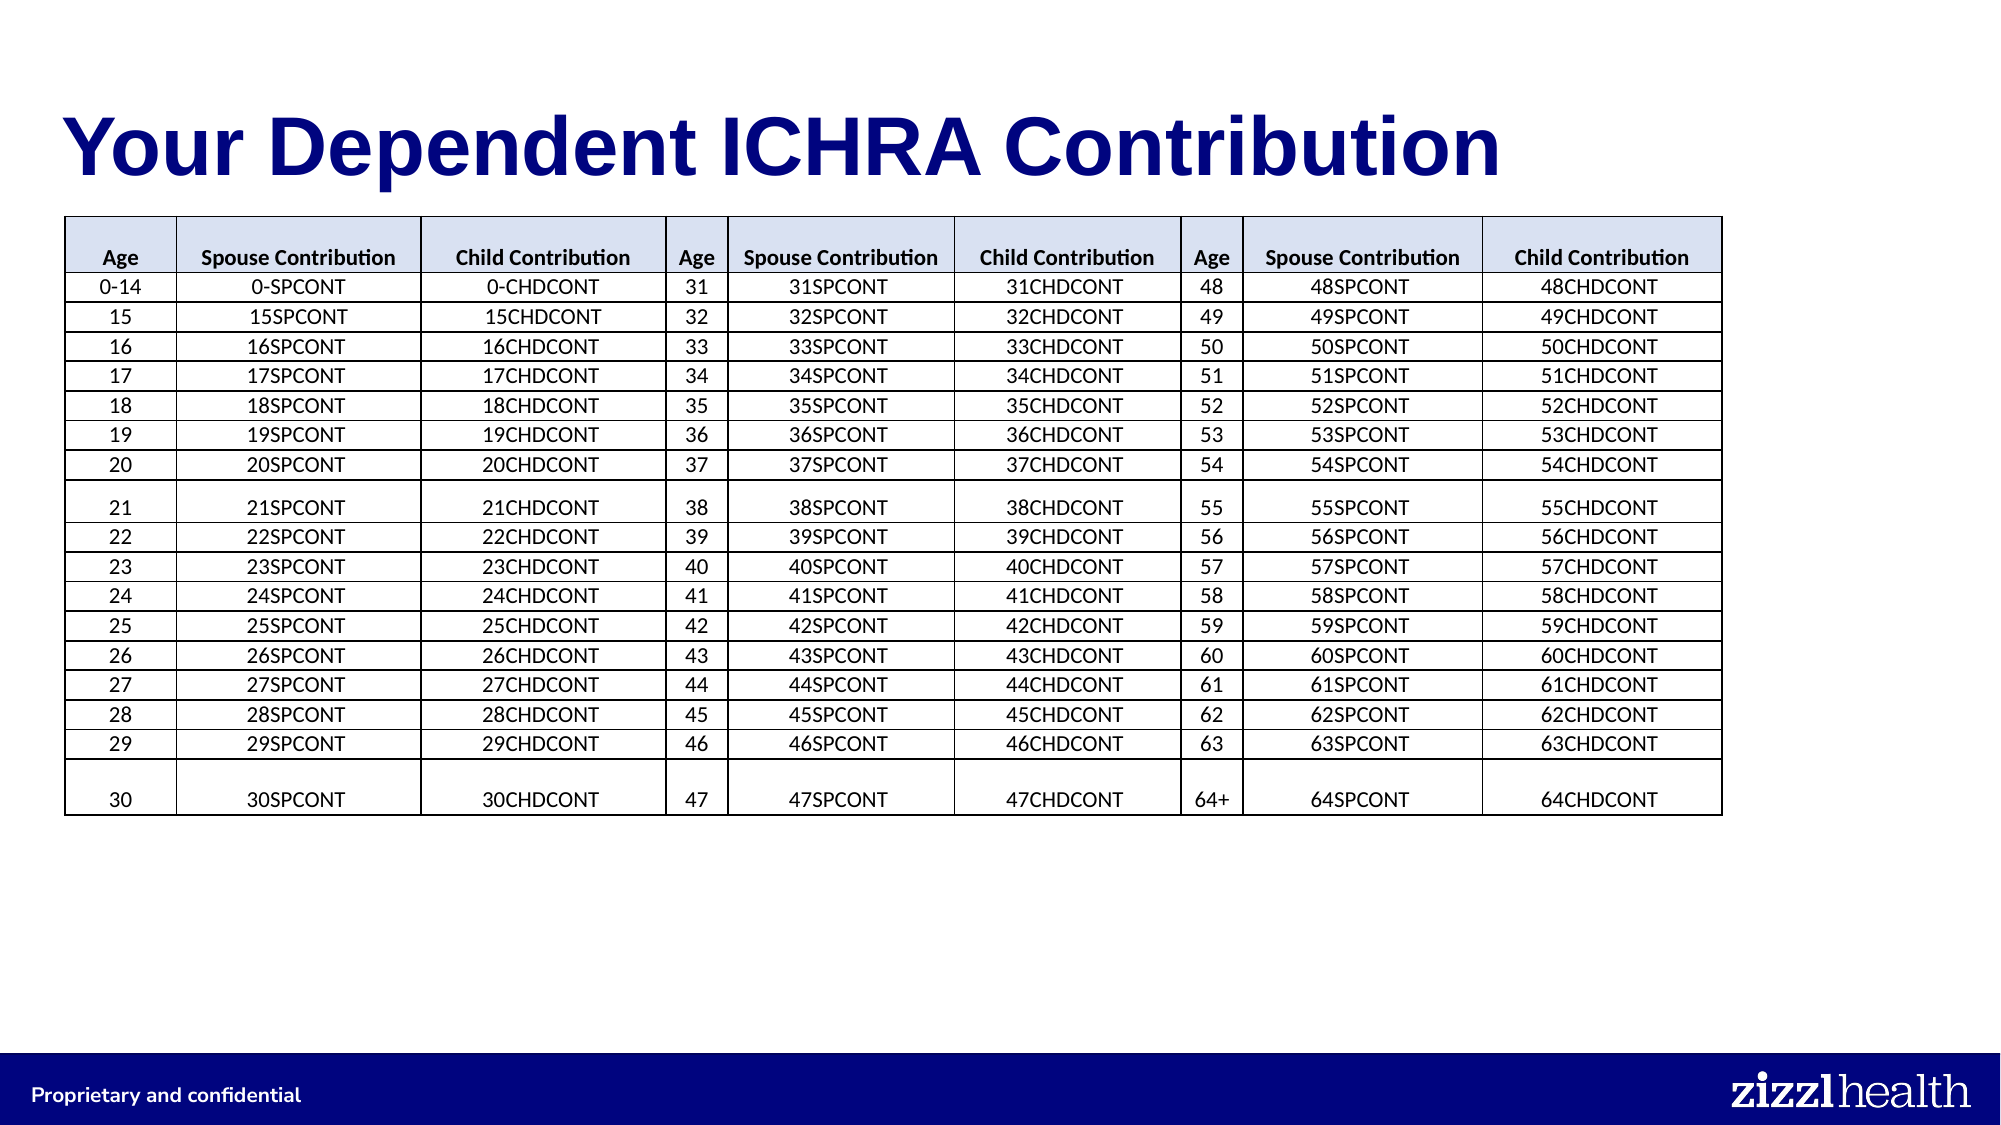

# Your Dependent ICHRA Contribution
| Age | Spouse Contribution | Child Contribution | Age | Spouse Contribution | Child Contribution | Age | Spouse Contribution | Child Contribution |
| --- | --- | --- | --- | --- | --- | --- | --- | --- |
| 0-14 | 0-SPCONT | 0-CHDCONT | 31 | 31SPCONT | 31CHDCONT | 48 | 48SPCONT | 48CHDCONT |
| 15 | 15SPCONT | 15CHDCONT | 32 | 32SPCONT | 32CHDCONT | 49 | 49SPCONT | 49CHDCONT |
| 16 | 16SPCONT | 16CHDCONT | 33 | 33SPCONT | 33CHDCONT | 50 | 50SPCONT | 50CHDCONT |
| 17 | 17SPCONT | 17CHDCONT | 34 | 34SPCONT | 34CHDCONT | 51 | 51SPCONT | 51CHDCONT |
| 18 | 18SPCONT | 18CHDCONT | 35 | 35SPCONT | 35CHDCONT | 52 | 52SPCONT | 52CHDCONT |
| 19 | 19SPCONT | 19CHDCONT | 36 | 36SPCONT | 36CHDCONT | 53 | 53SPCONT | 53CHDCONT |
| 20 | 20SPCONT | 20CHDCONT | 37 | 37SPCONT | 37CHDCONT | 54 | 54SPCONT | 54CHDCONT |
| 21 | 21SPCONT | 21CHDCONT | 38 | 38SPCONT | 38CHDCONT | 55 | 55SPCONT | 55CHDCONT |
| 22 | 22SPCONT | 22CHDCONT | 39 | 39SPCONT | 39CHDCONT | 56 | 56SPCONT | 56CHDCONT |
| 23 | 23SPCONT | 23CHDCONT | 40 | 40SPCONT | 40CHDCONT | 57 | 57SPCONT | 57CHDCONT |
| 24 | 24SPCONT | 24CHDCONT | 41 | 41SPCONT | 41CHDCONT | 58 | 58SPCONT | 58CHDCONT |
| 25 | 25SPCONT | 25CHDCONT | 42 | 42SPCONT | 42CHDCONT | 59 | 59SPCONT | 59CHDCONT |
| 26 | 26SPCONT | 26CHDCONT | 43 | 43SPCONT | 43CHDCONT | 60 | 60SPCONT | 60CHDCONT |
| 27 | 27SPCONT | 27CHDCONT | 44 | 44SPCONT | 44CHDCONT | 61 | 61SPCONT | 61CHDCONT |
| 28 | 28SPCONT | 28CHDCONT | 45 | 45SPCONT | 45CHDCONT | 62 | 62SPCONT | 62CHDCONT |
| 29 | 29SPCONT | 29CHDCONT | 46 | 46SPCONT | 46CHDCONT | 63 | 63SPCONT | 63CHDCONT |
| 30 | 30SPCONT | 30CHDCONT | 47 | 47SPCONT | 47CHDCONT | 64+ | 64SPCONT | 64CHDCONT |